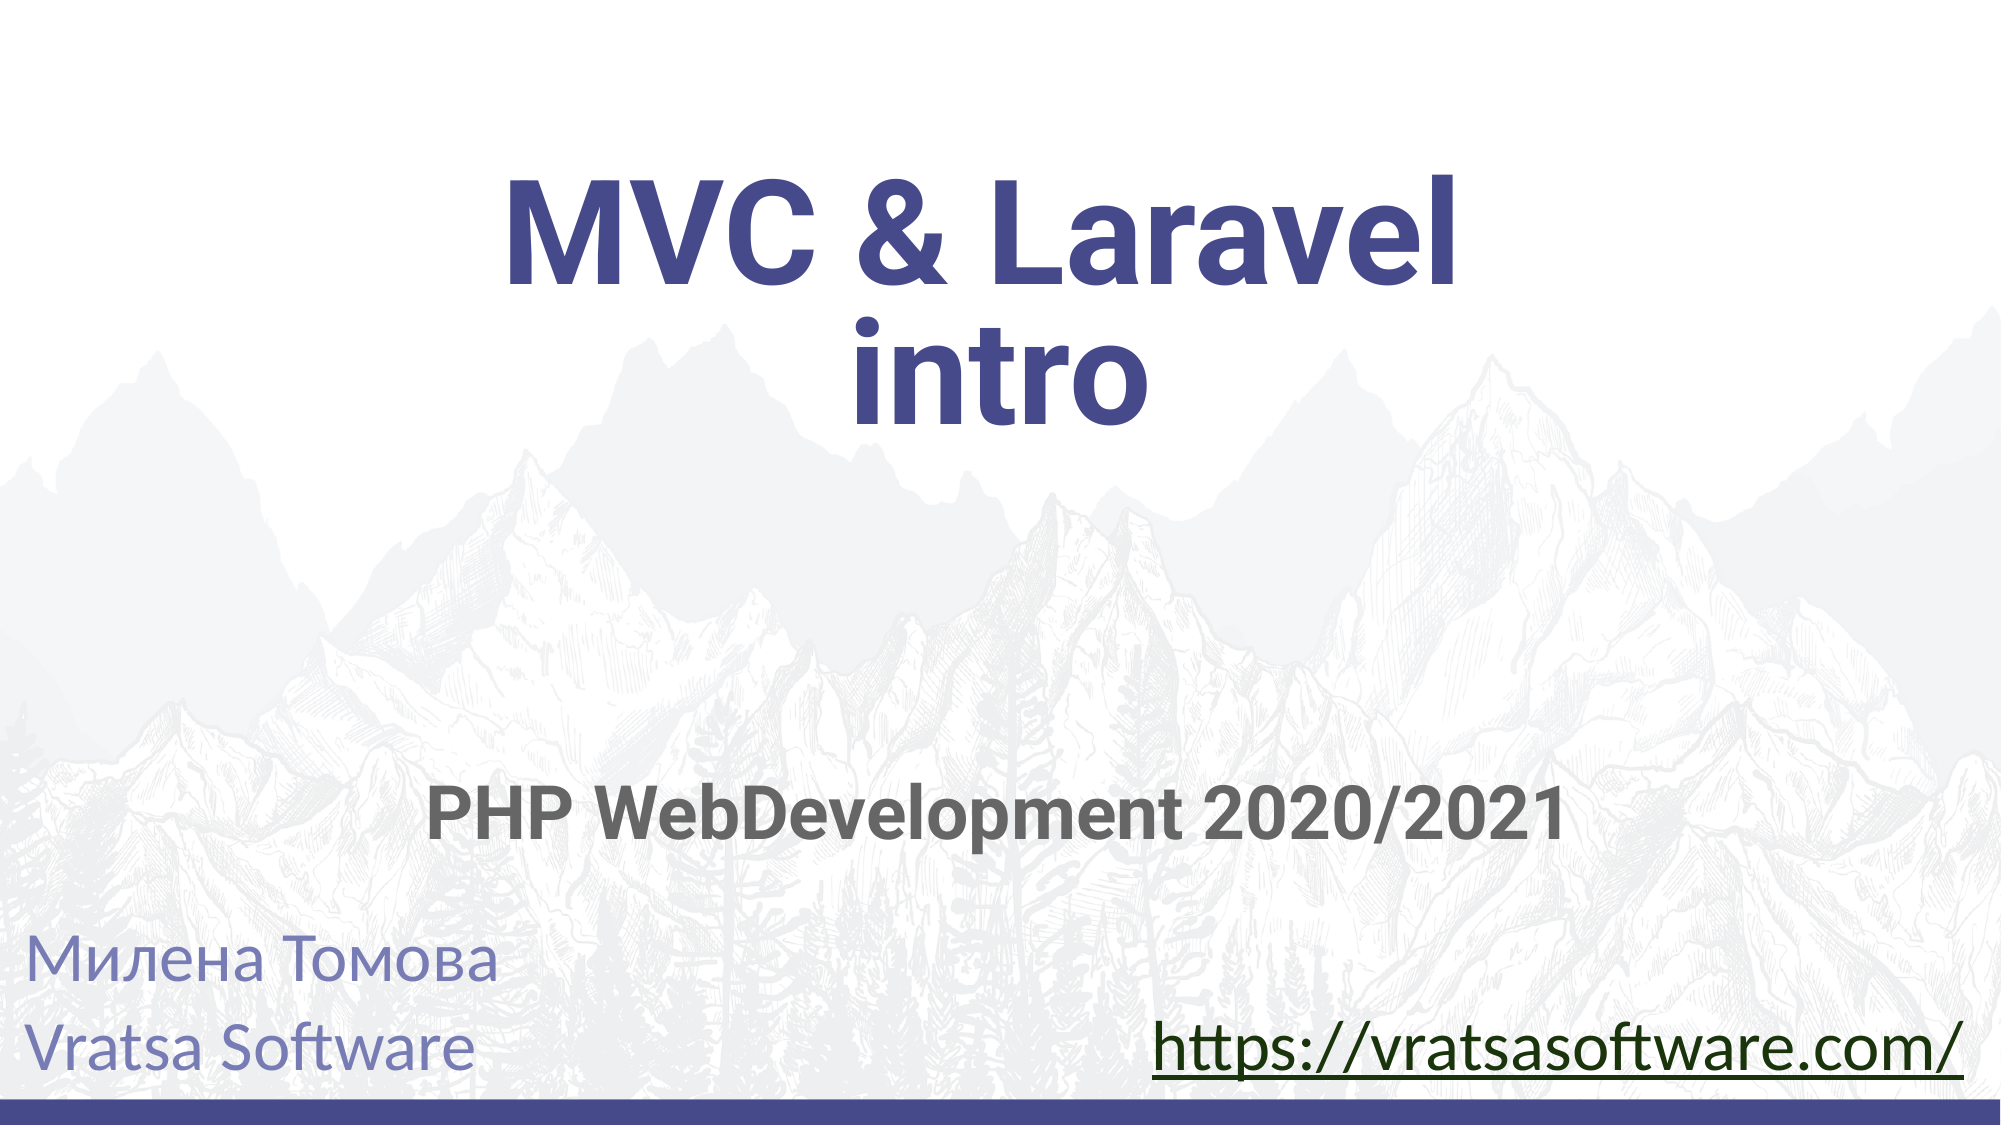

# MVC & Laravel
intro

PHP WebDevelopment 2020/2021
Милена Томова
Vratsa Software
https://vratsasoftware.com/